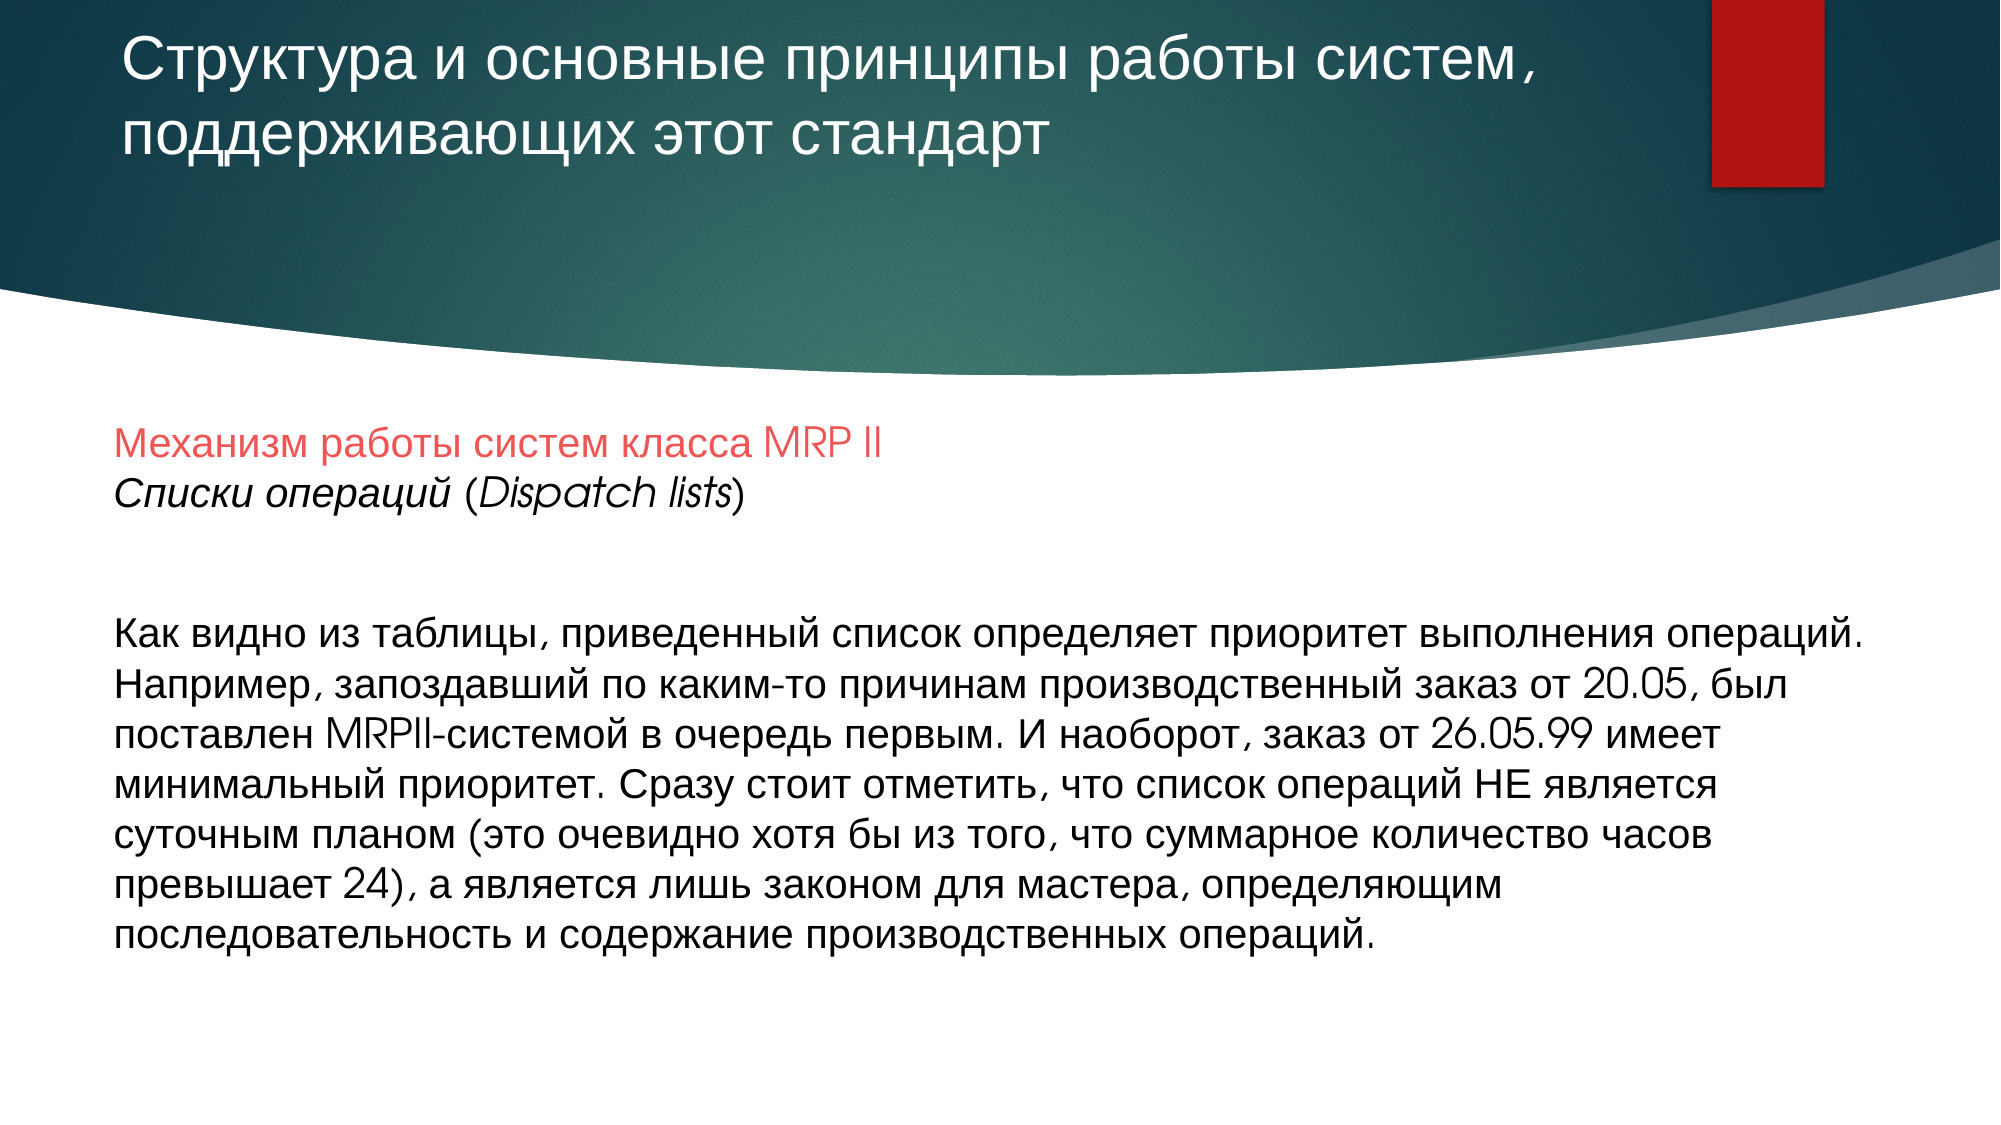

# Структура и основные принципы работы систем, поддерживающих этот стандарт

Механизм работы систем класса MRP II
Списки операций (Dispatch lists)
Как видно из таблицы, приведенный список определяет приоритет выполнения операций. Например, запоздавший по каким-то причинам производственный заказ от 20.05, был поставлен MRPII-системой в очередь первым. И наоборот, заказ от 26.05.99 имеет минимальный приоритет. Сразу стоит отметить, что список операций НЕ является суточным планом (это очевидно хотя бы из того, что суммарное количество часов превышает 24), а является лишь законом для мастера, определяющим последовательность и содержание производственных операций.